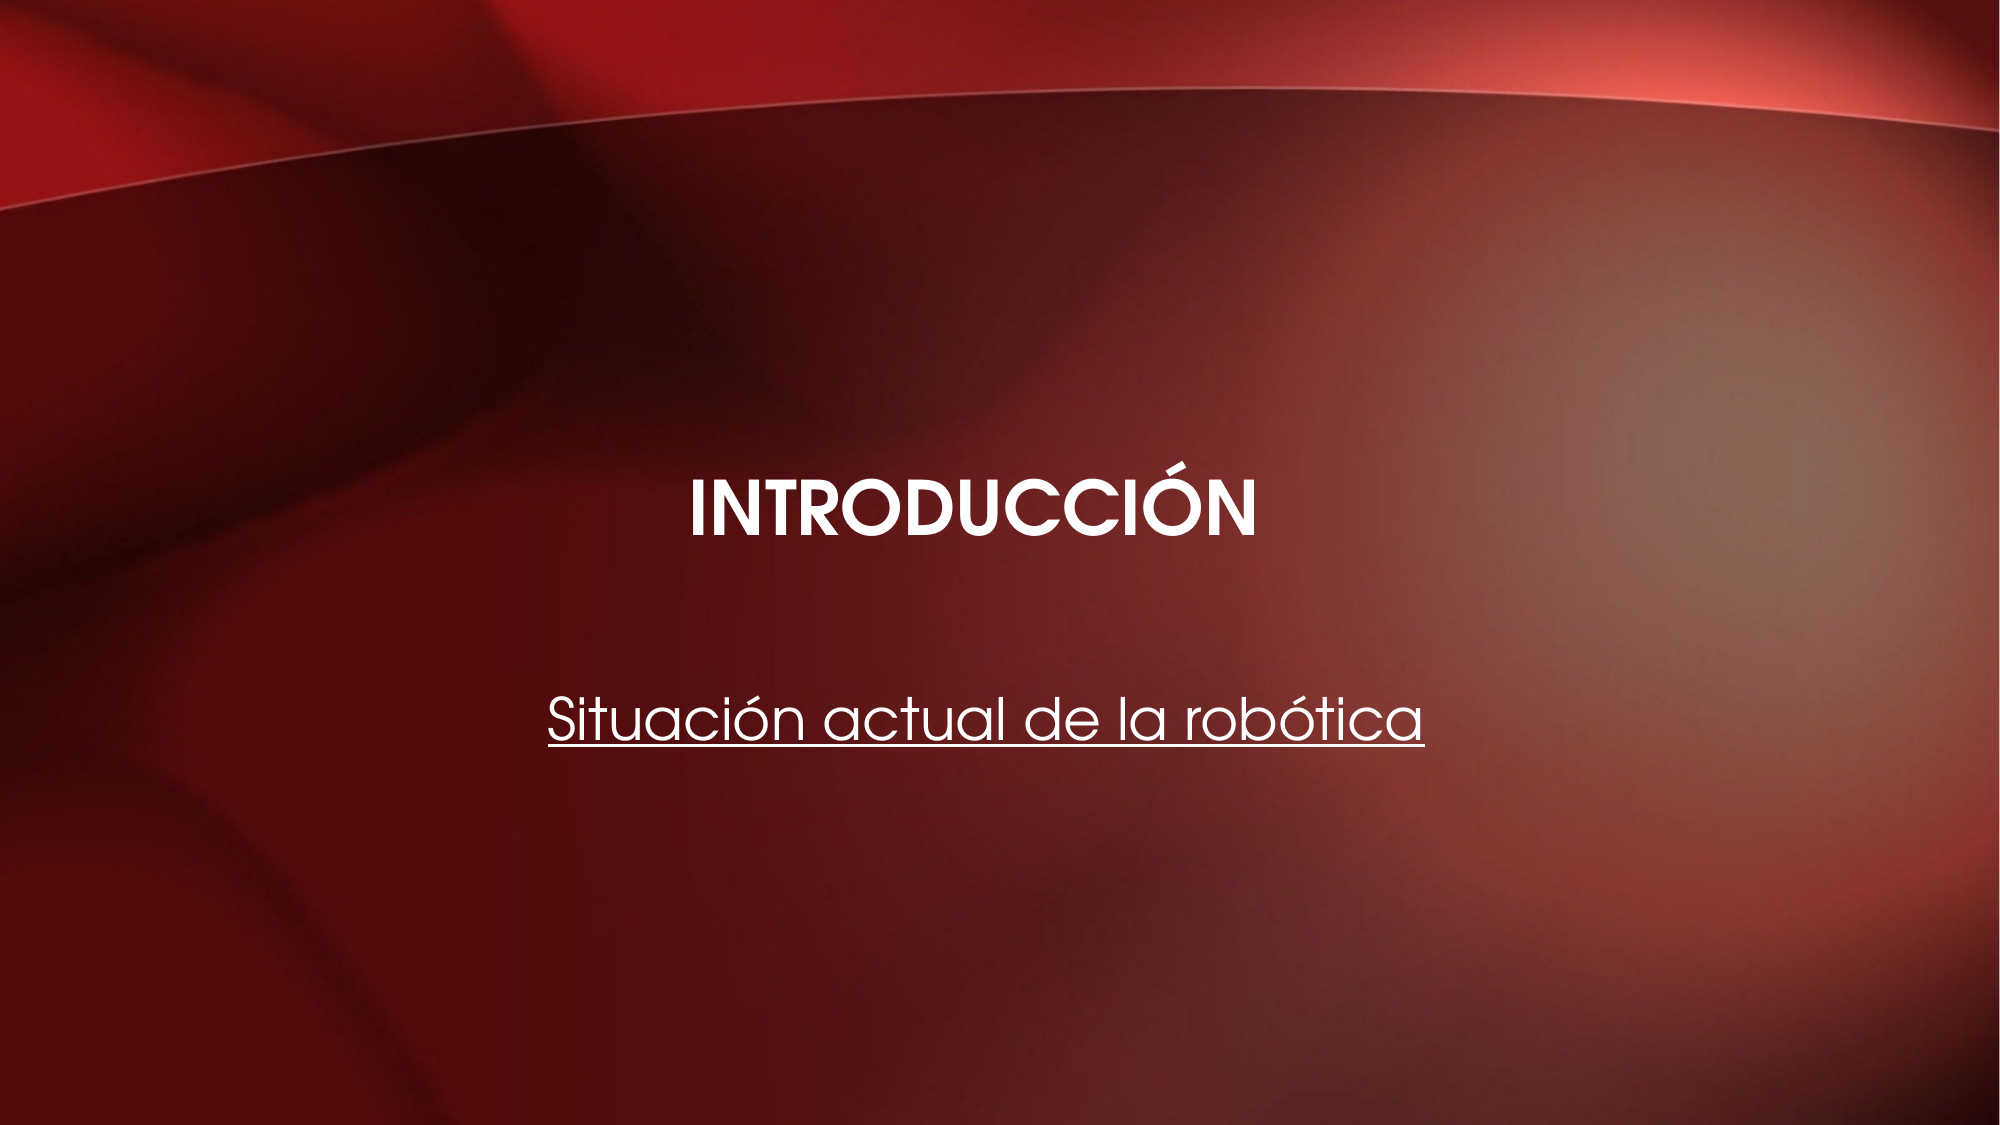

# introducción
Situación actual de la robótica